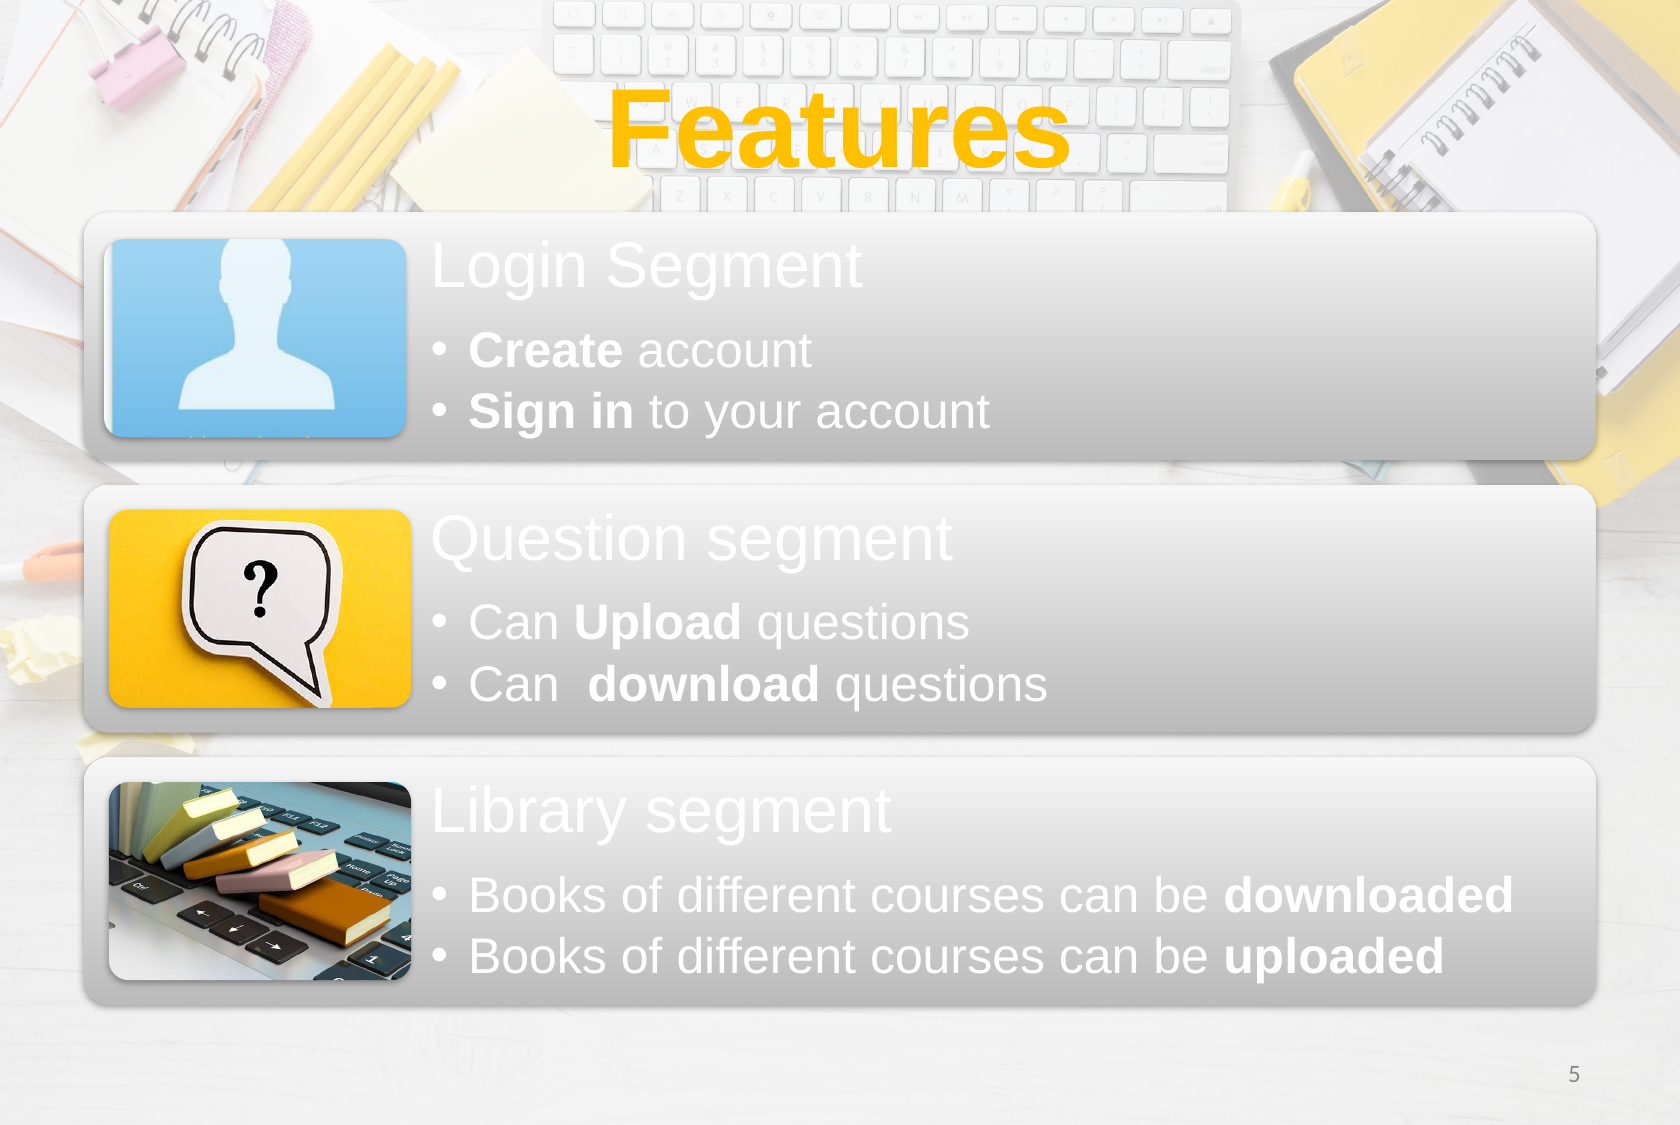

# Features

Login Segment
Create account
Sign in to your account

Question segment
Can Upload questions
Can  download questions

Library segment
Books of different courses can be downloaded
Books of different courses can be uploaded

5